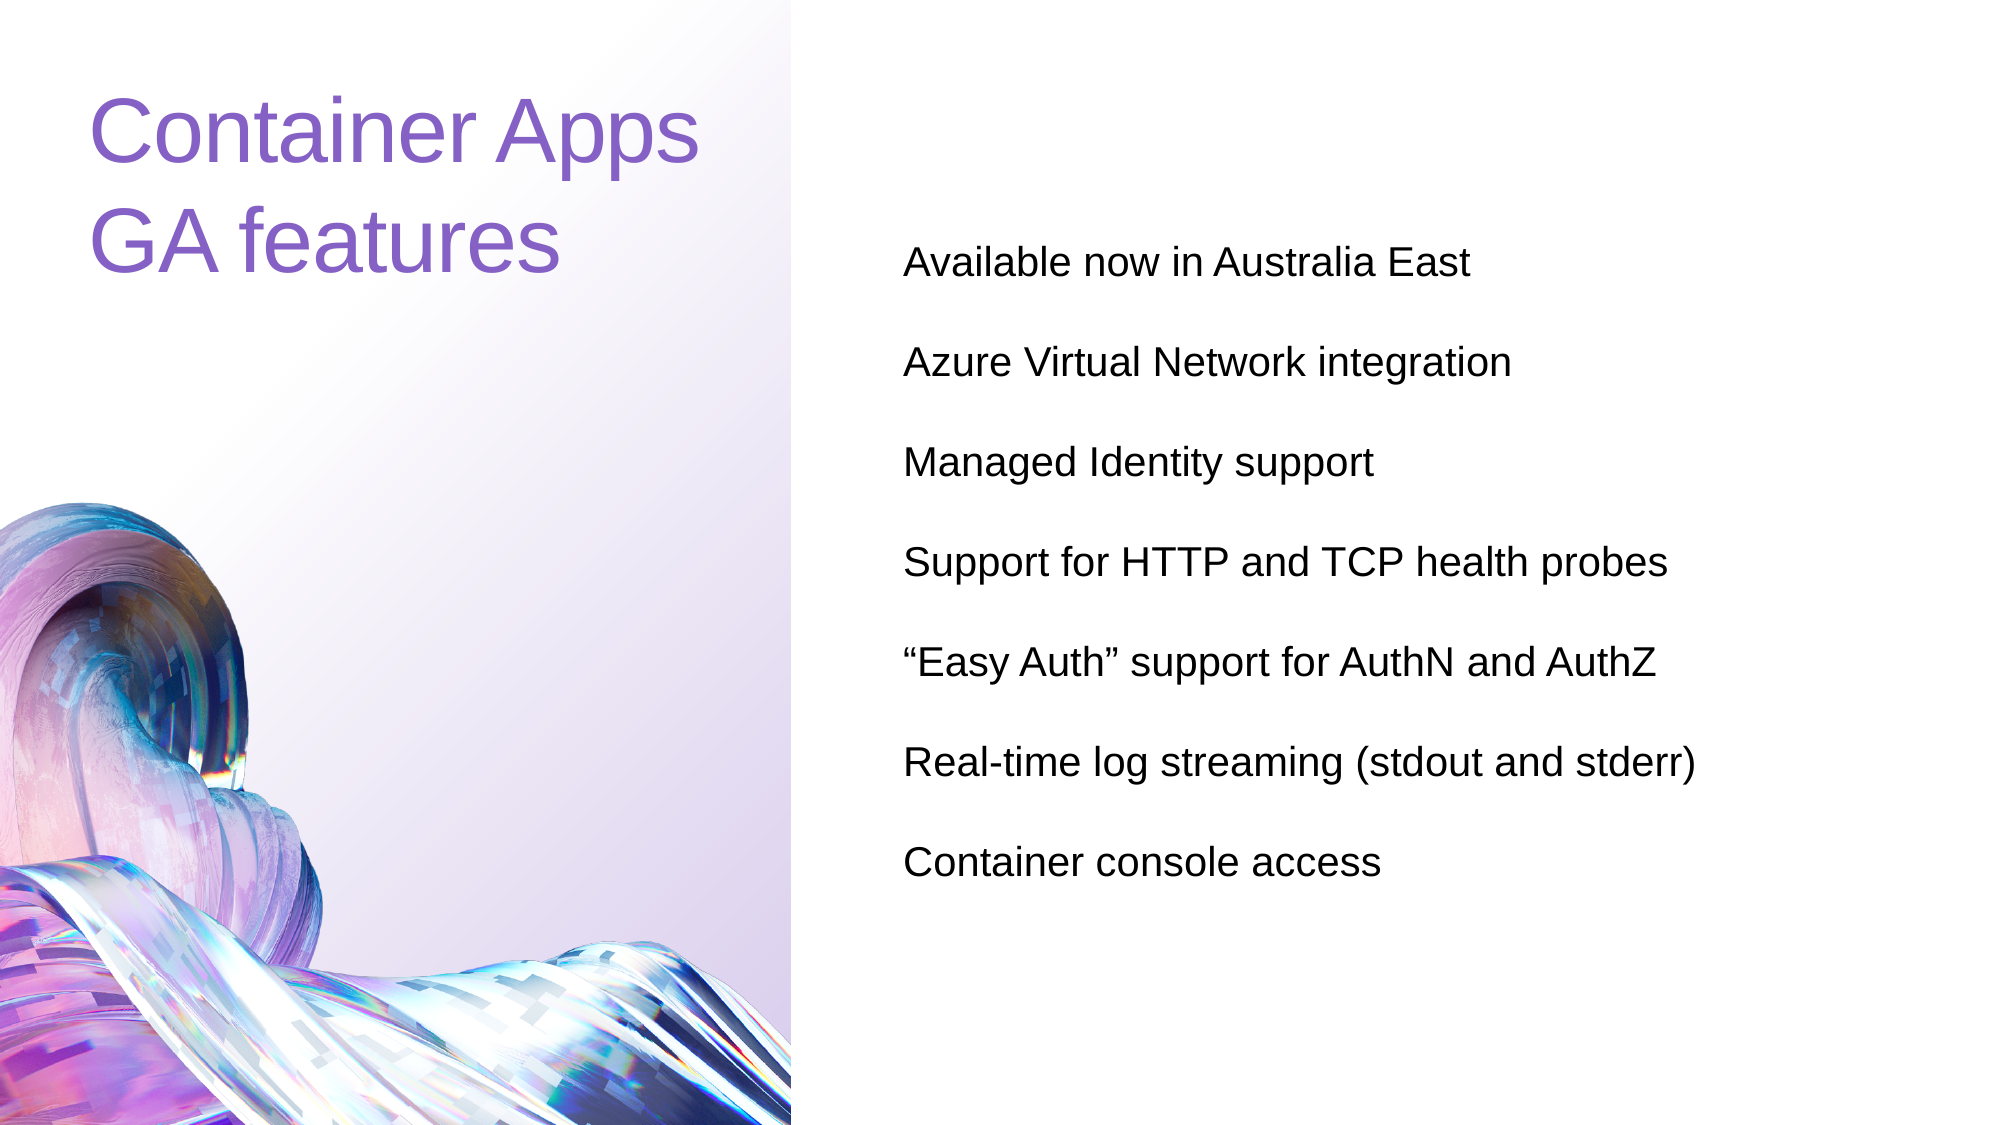

# Container Apps GA features
Available now in Australia East

Azure Virtual Network integration

Managed Identity support

Support for HTTP and TCP health probes

“Easy Auth” support for AuthN and AuthZ

Real-time log streaming (stdout and stderr)

Container console access